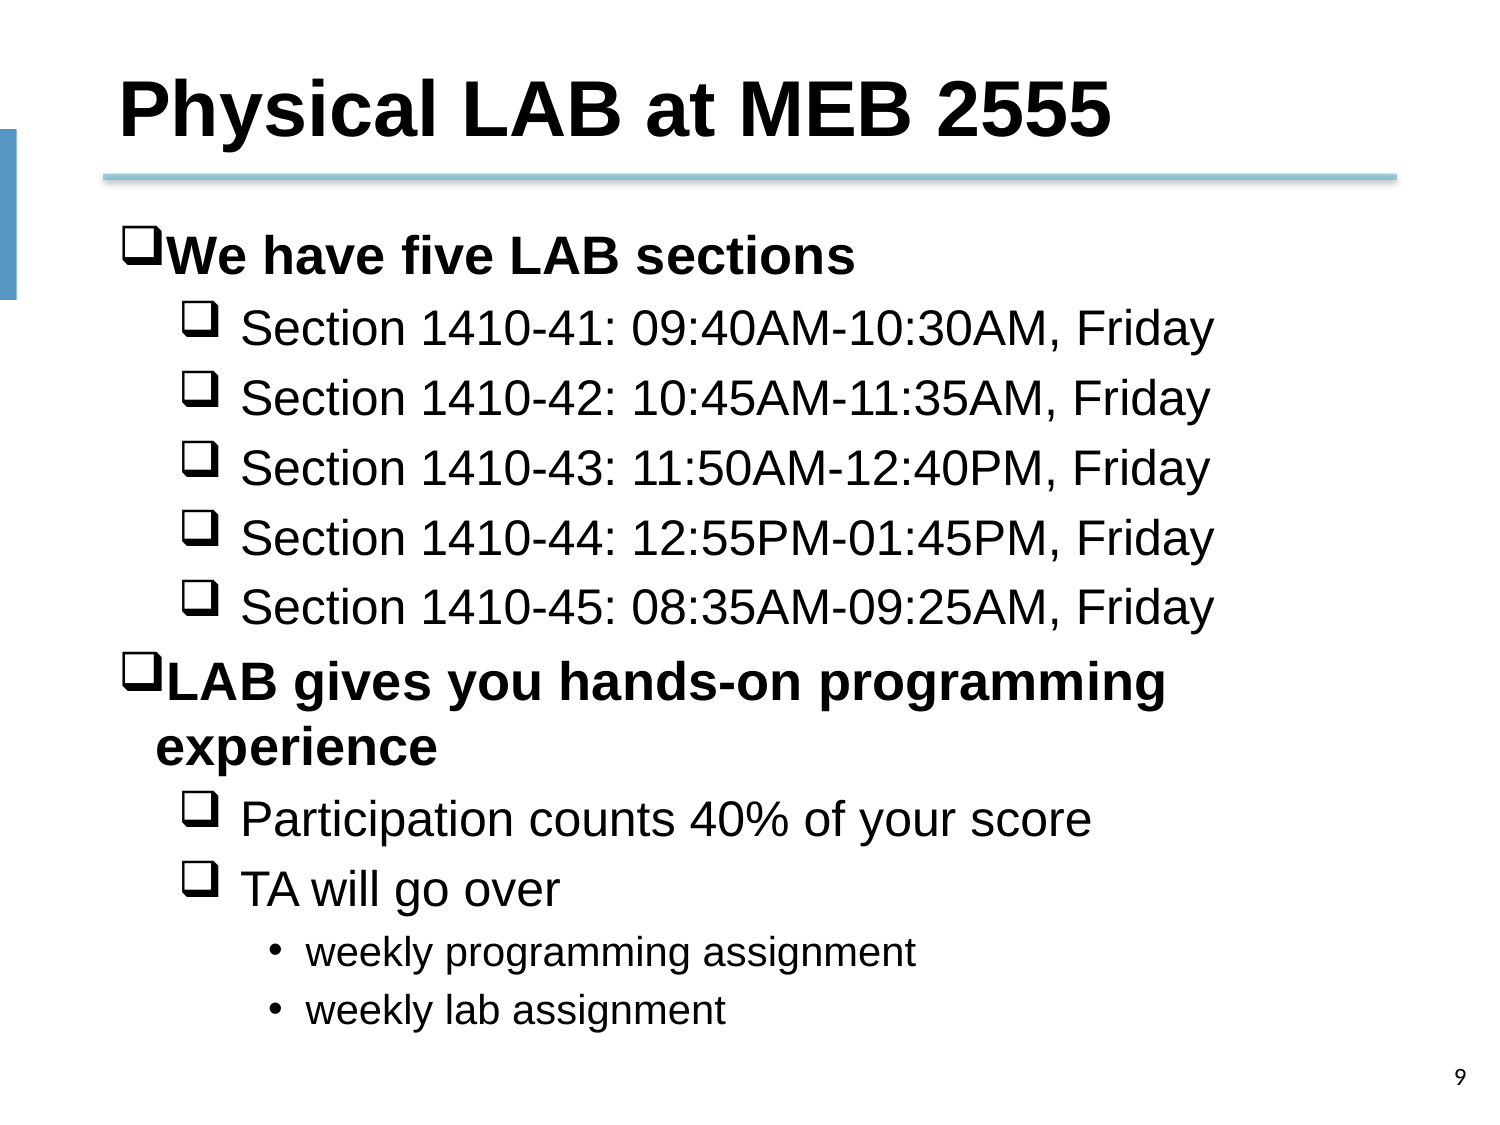

# Physical LAB at MEB 2555
We have five LAB sections
Section 1410-41: 09:40AM-10:30AM, Friday
Section 1410-42: 10:45AM-11:35AM, Friday
Section 1410-43: 11:50AM-12:40PM, Friday
Section 1410-44: 12:55PM-01:45PM, Friday
Section 1410-45: 08:35AM-09:25AM, Friday
LAB gives you hands-on programming experience
Participation counts 40% of your score
TA will go over
weekly programming assignment
weekly lab assignment
9